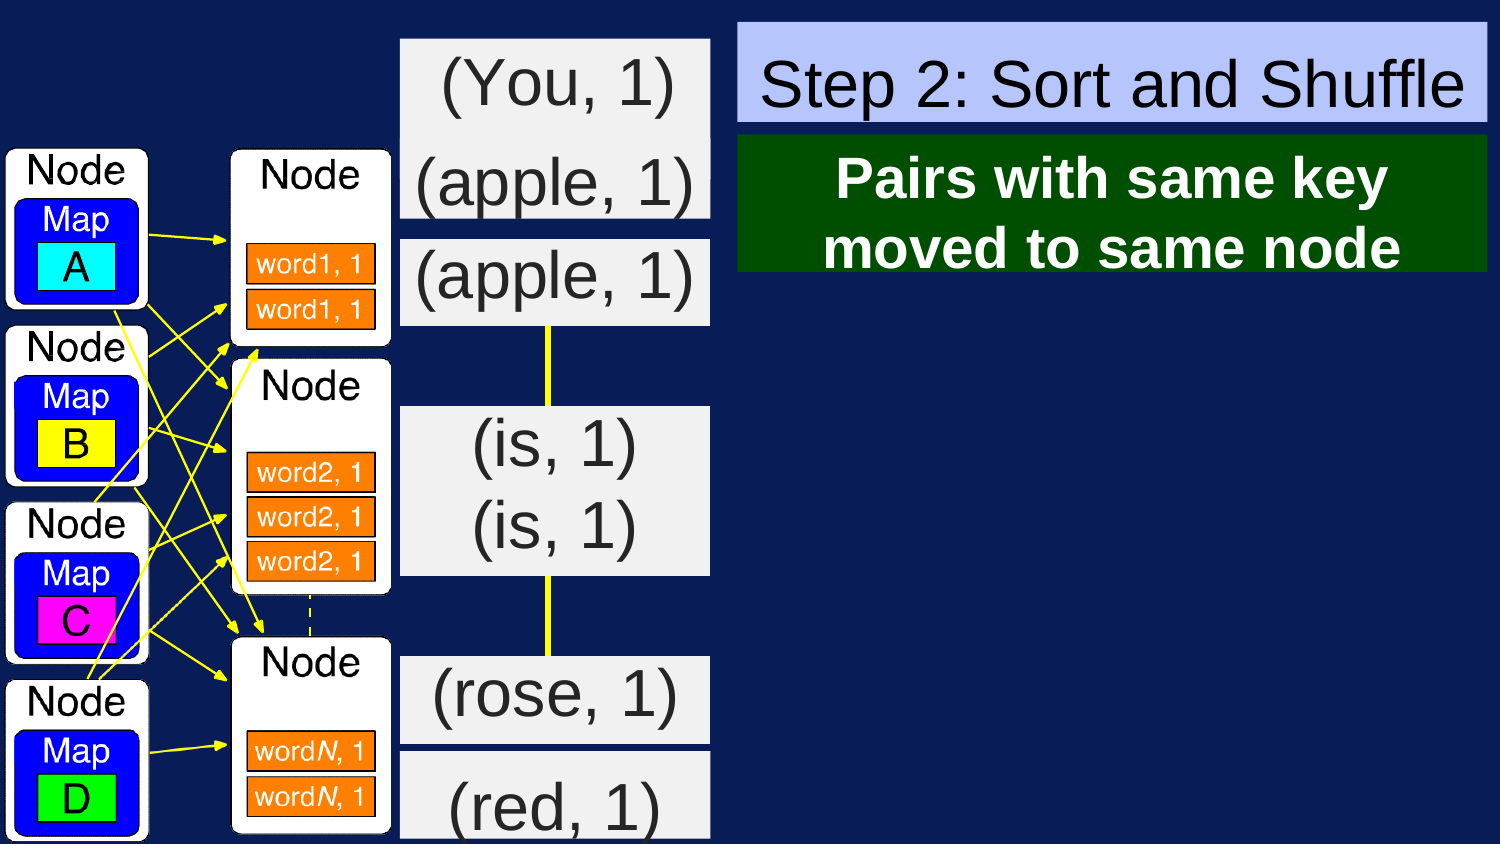

# (You, 1)
Step 2: Sort and Shuffle

(apple, 1)
Pairs with same key moved to same node

| (apple, 1) |  |
| --- | --- |
|  |  |
| (is, 1) |  |

| (is, 1) |  |
| --- | --- |
|  |  |
| (rose, 1) |  |

(red, 1)